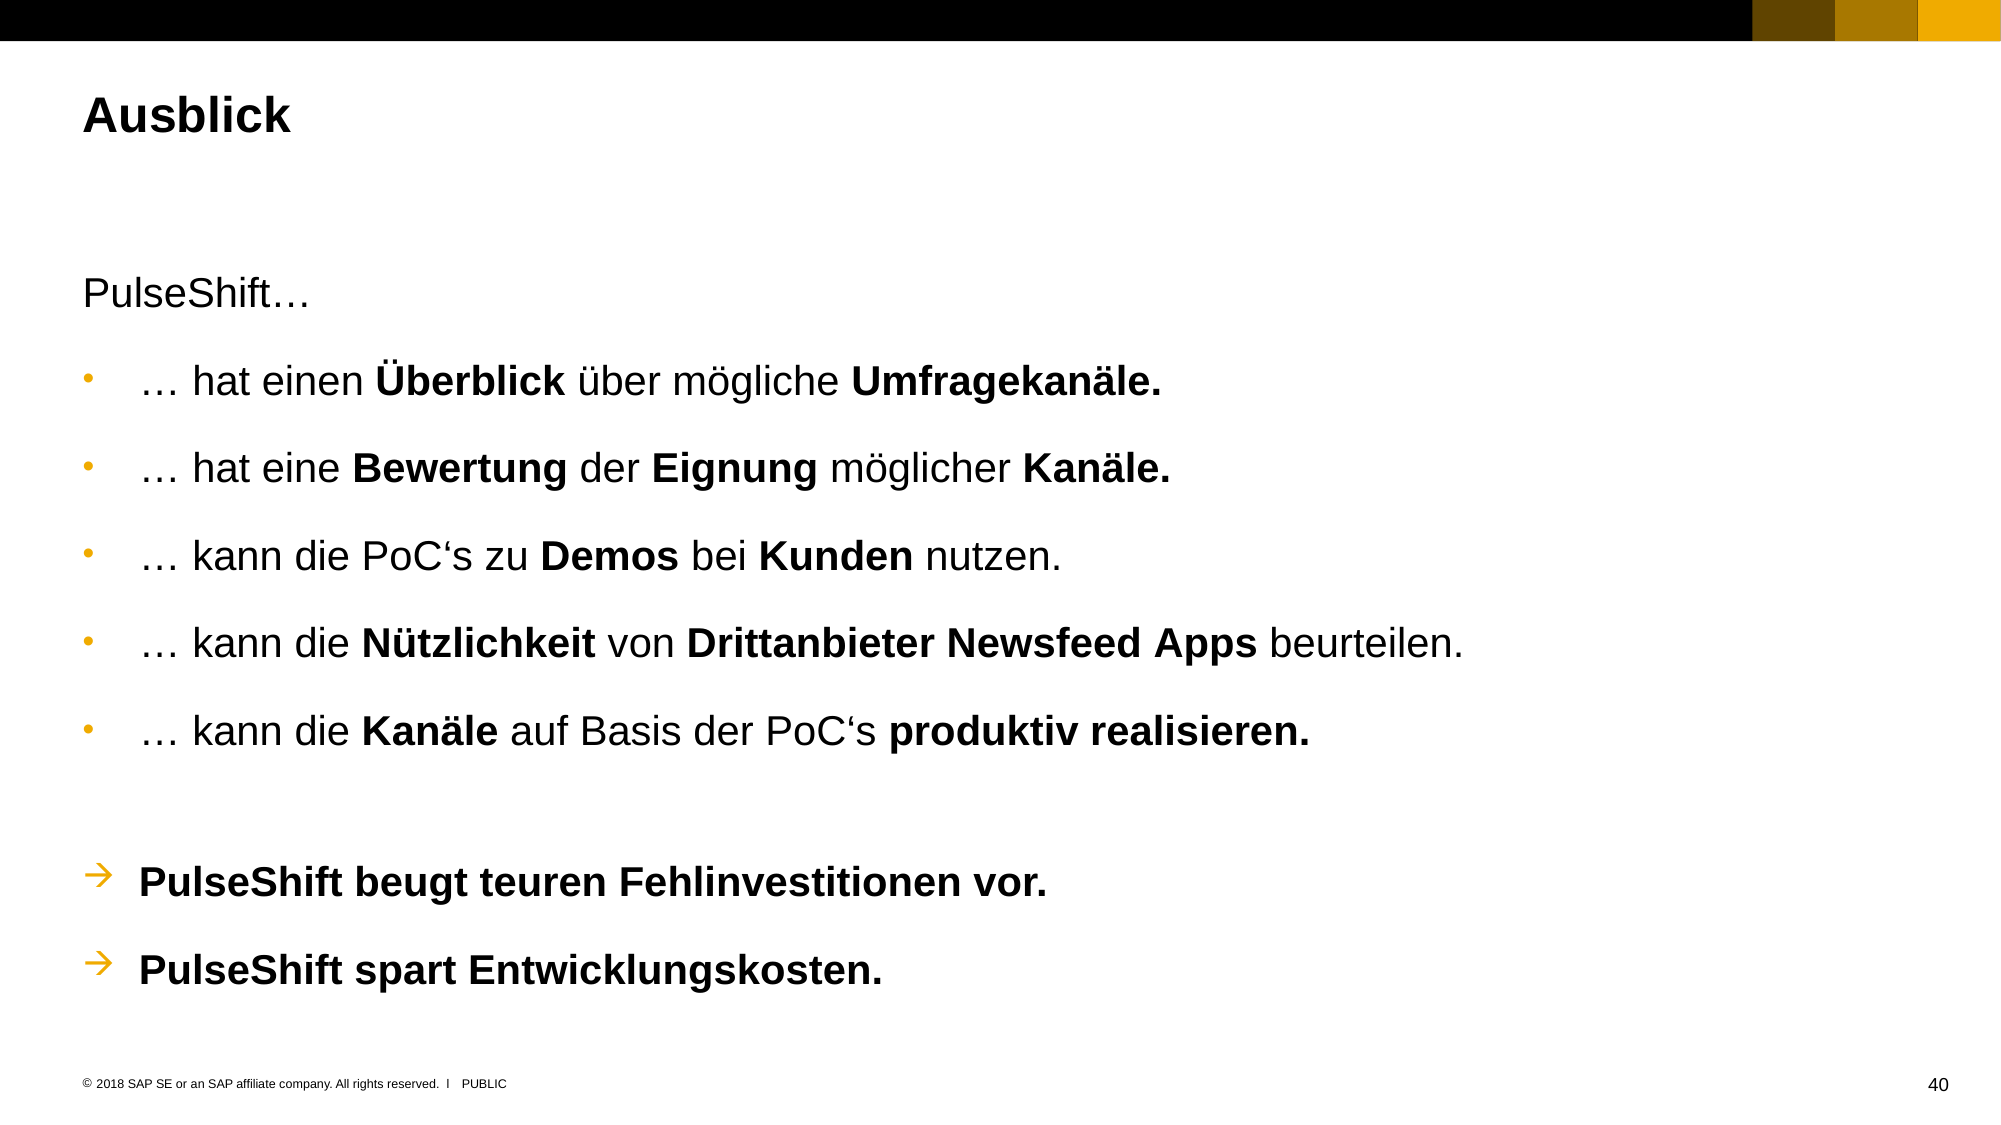

# Ausblick
PulseShift…
… hat einen Überblick über mögliche Umfragekanäle.
… hat eine Bewertung der Eignung möglicher Kanäle.
… kann die PoC‘s zu Demos bei Kunden nutzen.
… kann die Nützlichkeit von Drittanbieter Newsfeed Apps beurteilen.
… kann die Kanäle auf Basis der PoC‘s produktiv realisieren.

PulseShift beugt teuren Fehlinvestitionen vor.
PulseShift spart Entwicklungskosten.